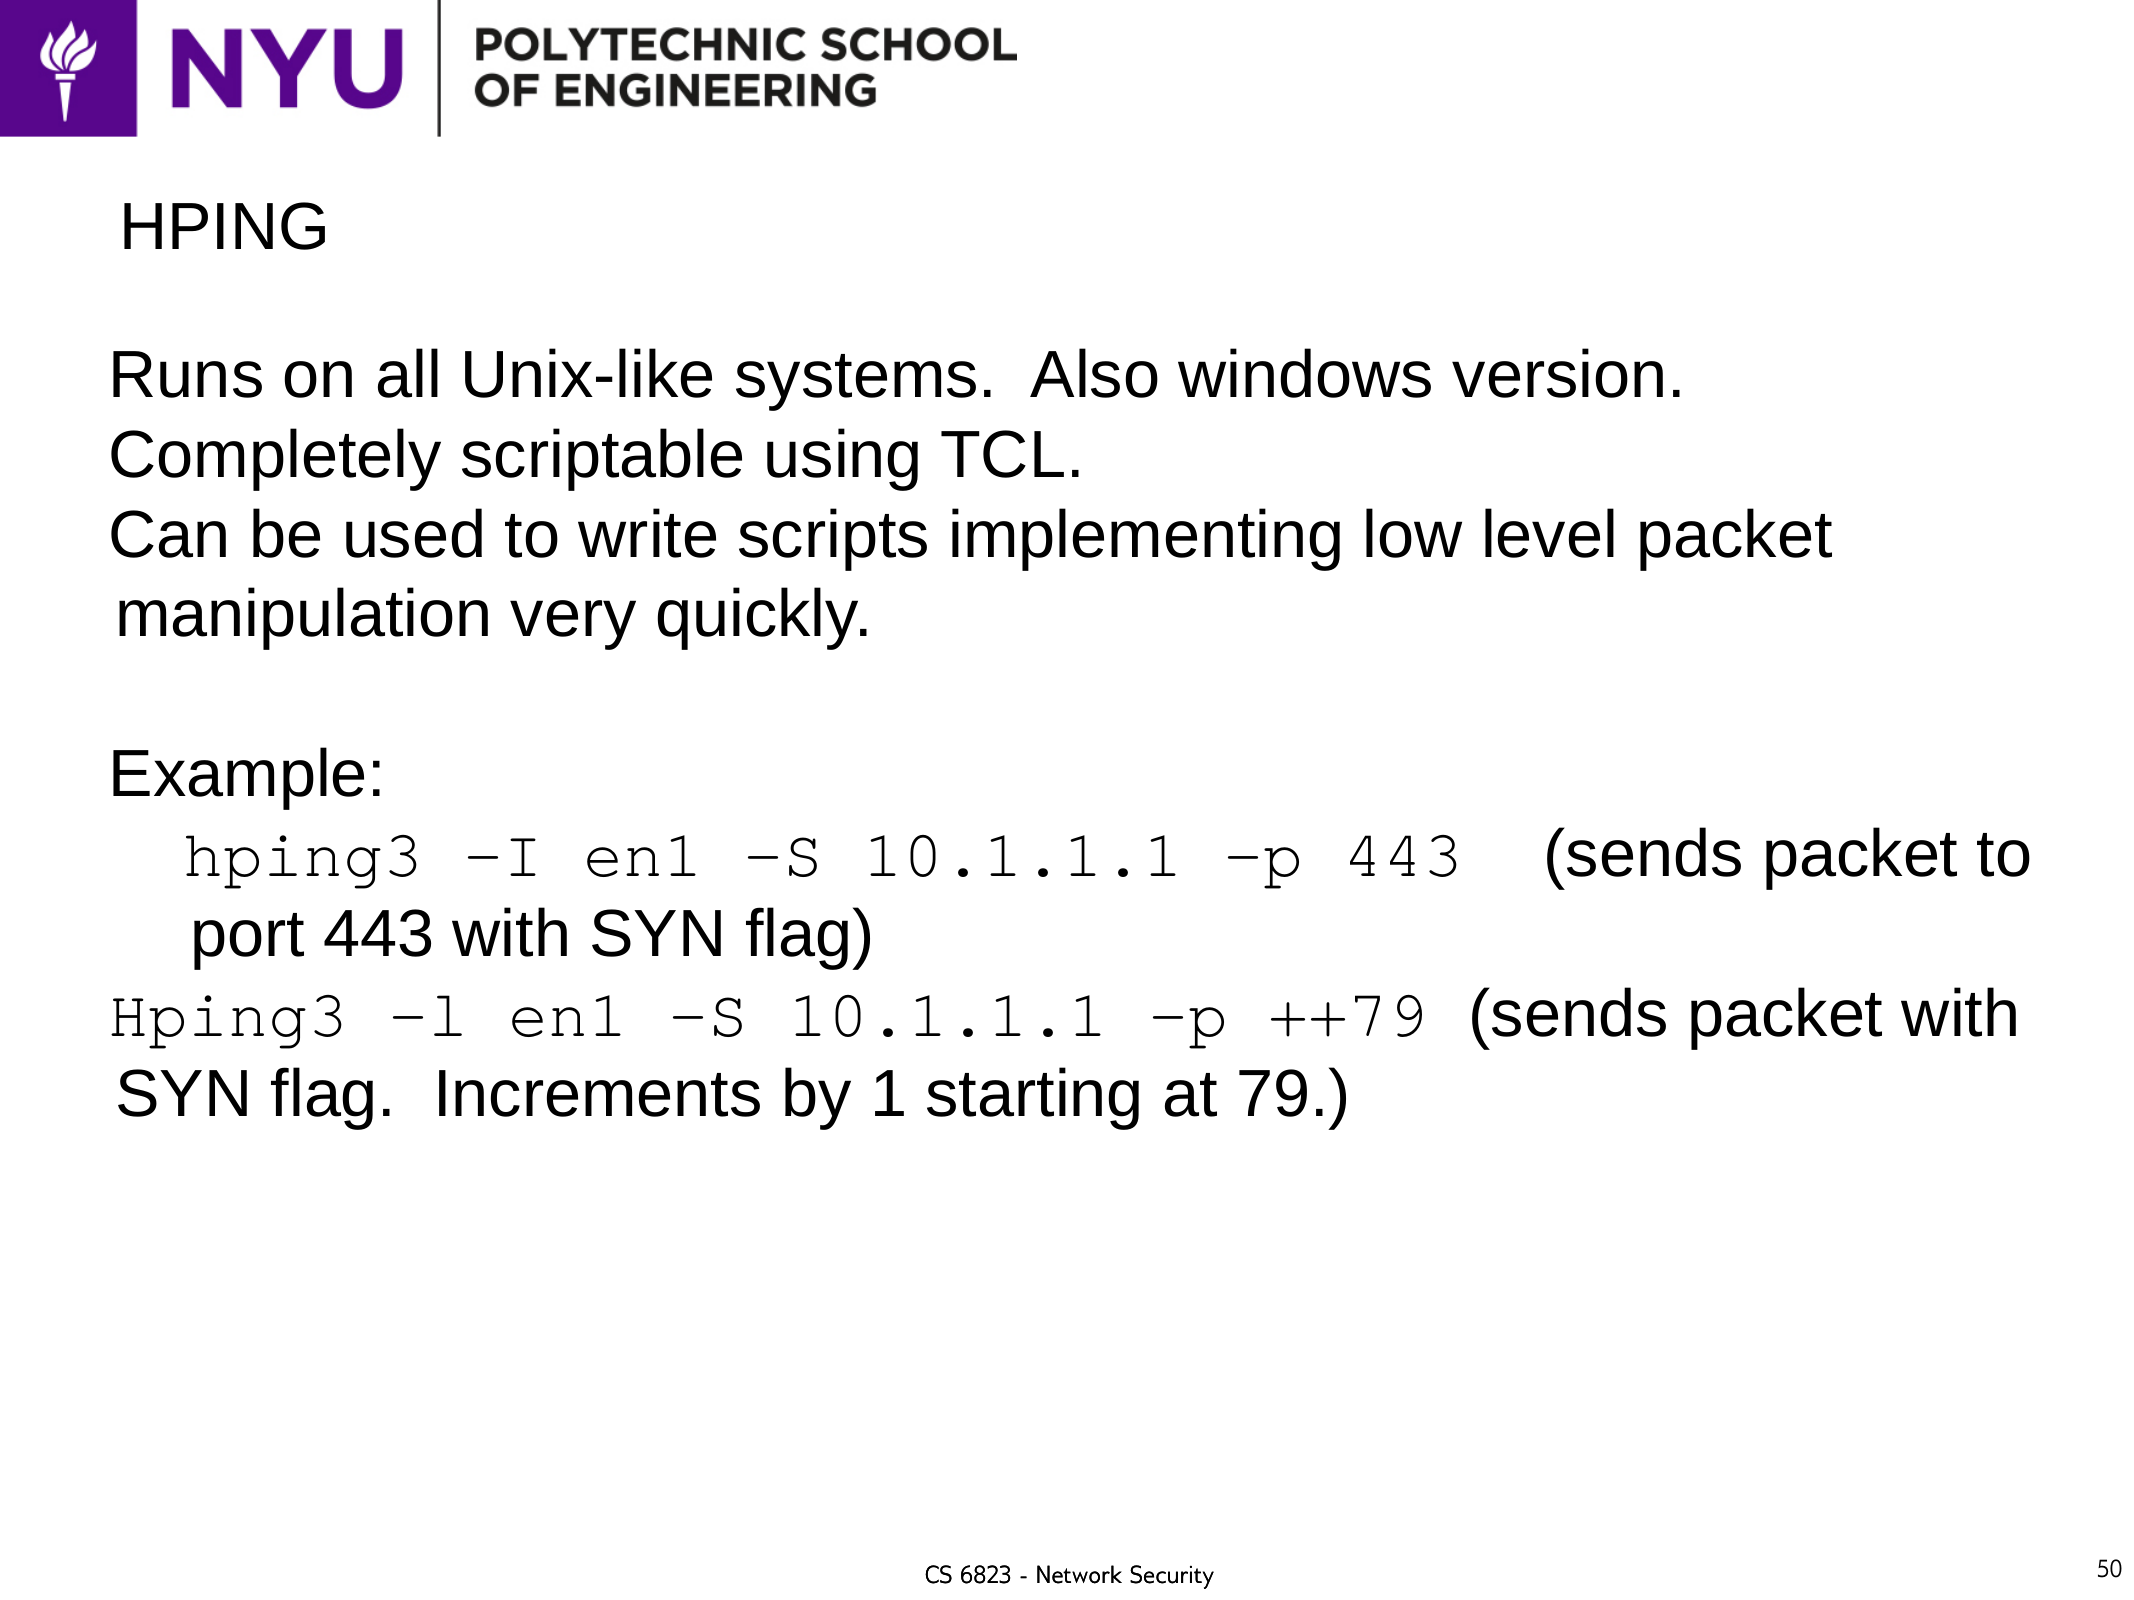

# HPING
Runs on all Unix-like systems.  Also windows version.
Completely scriptable using TCL.
Can be used to write scripts implementing low level packet manipulation very quickly.

Example:
hping3 -I en1 -S 10.1.1.1 -p 443  (sends packet to port 443 with SYN flag)
Hping3 –l en1 –S 10.1.1.1 -p ++79 (sends packet with SYN flag.  Increments by 1 starting at 79.)

50
CS 6823 - Network Security